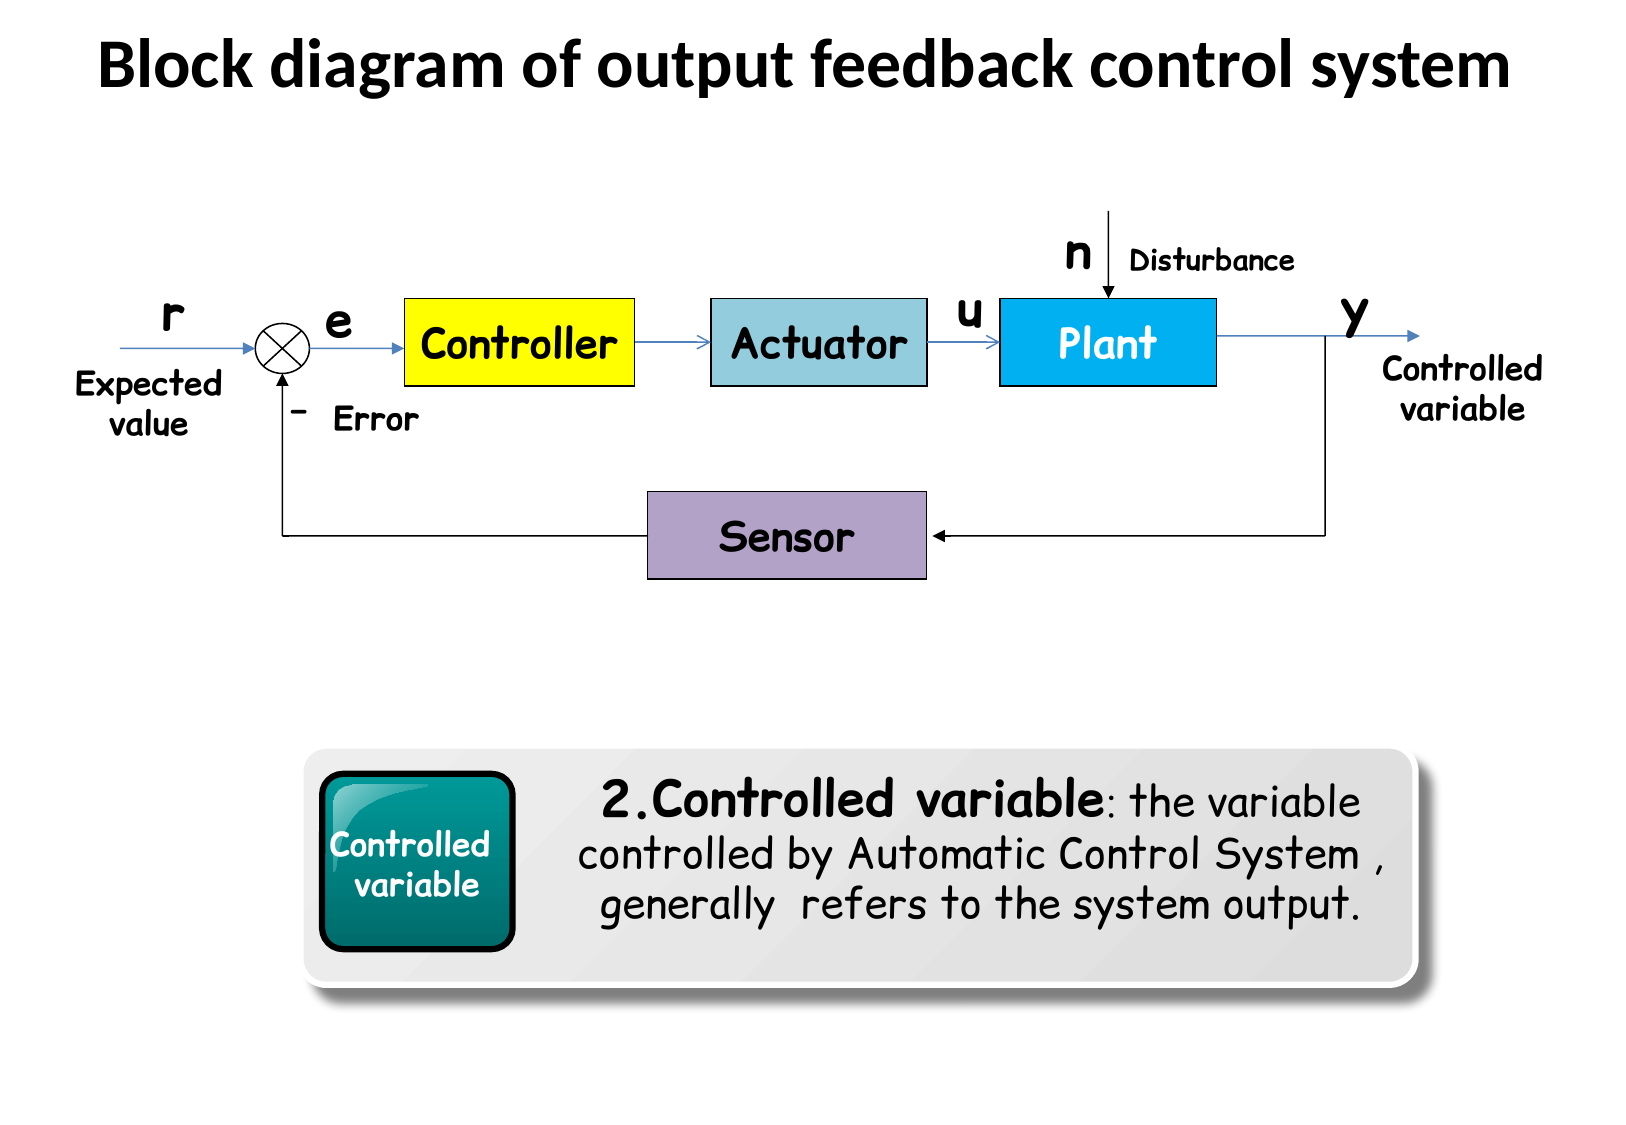

Block diagram of output feedback control system
n

Disturbance
y
r
e
Controller
Actuator
Plant

Controlled
variable

Expected value
-
 Error

Sensor

u

2.Controlled variable: the variable controlled by Automatic Control System , generally  refers to the system output.

Controlled
variable